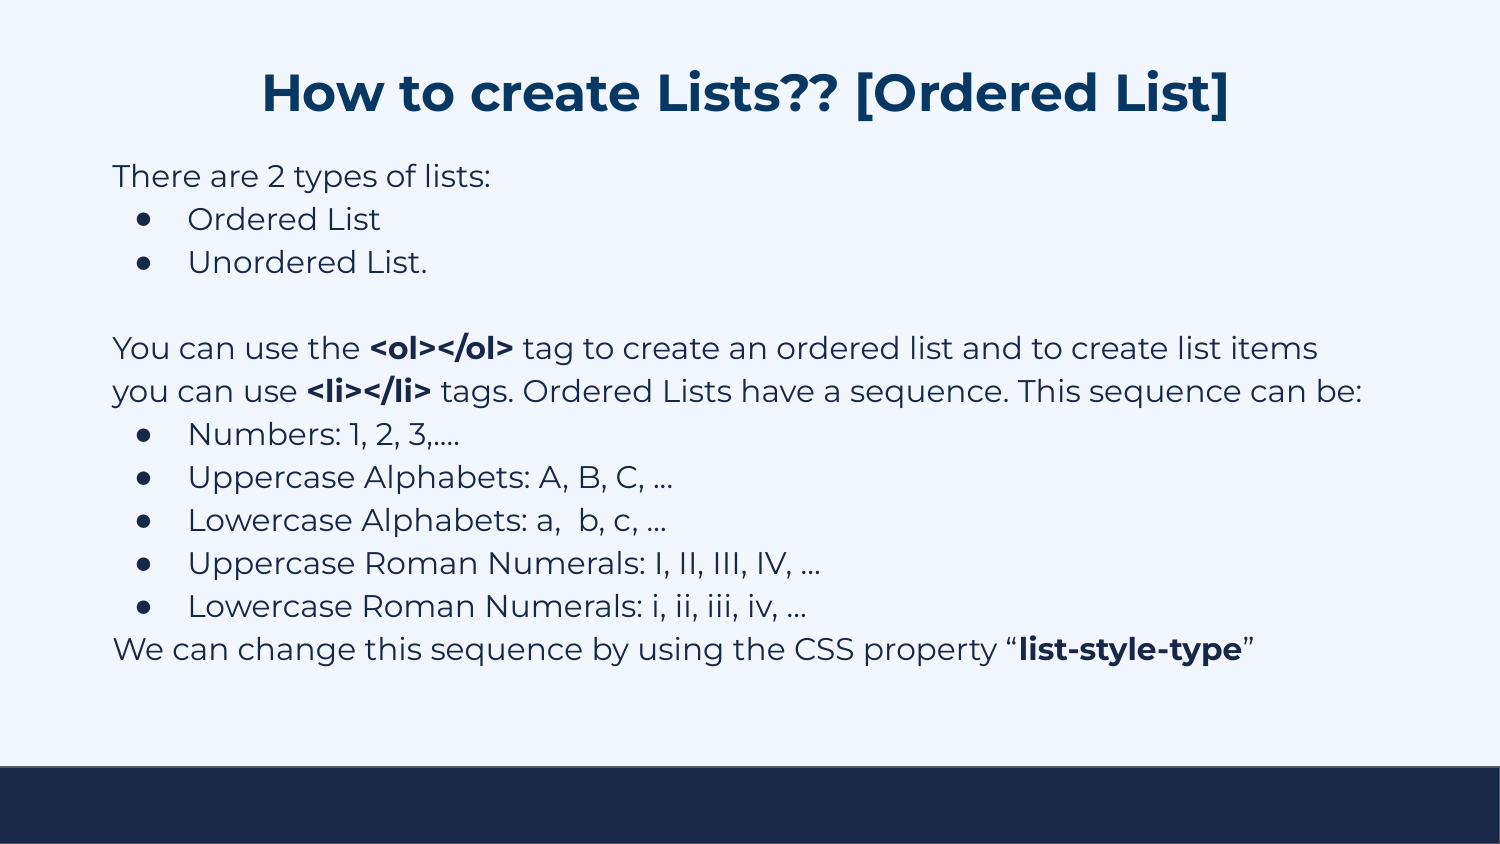

# How to create Lists?? [Ordered List]
There are 2 types of lists:
Ordered List
Unordered List.

You can use the <ol></ol> tag to create an ordered list and to create list items you can use <li></li> tags. Ordered Lists have a sequence. This sequence can be:
Numbers: 1, 2, 3,....
Uppercase Alphabets: A, B, C, ...
Lowercase Alphabets: a,  b, c, ...
Uppercase Roman Numerals: I, II, III, IV, …
Lowercase Roman Numerals: i, ii, iii, iv, …
We can change this sequence by using the CSS property “list-style-type”